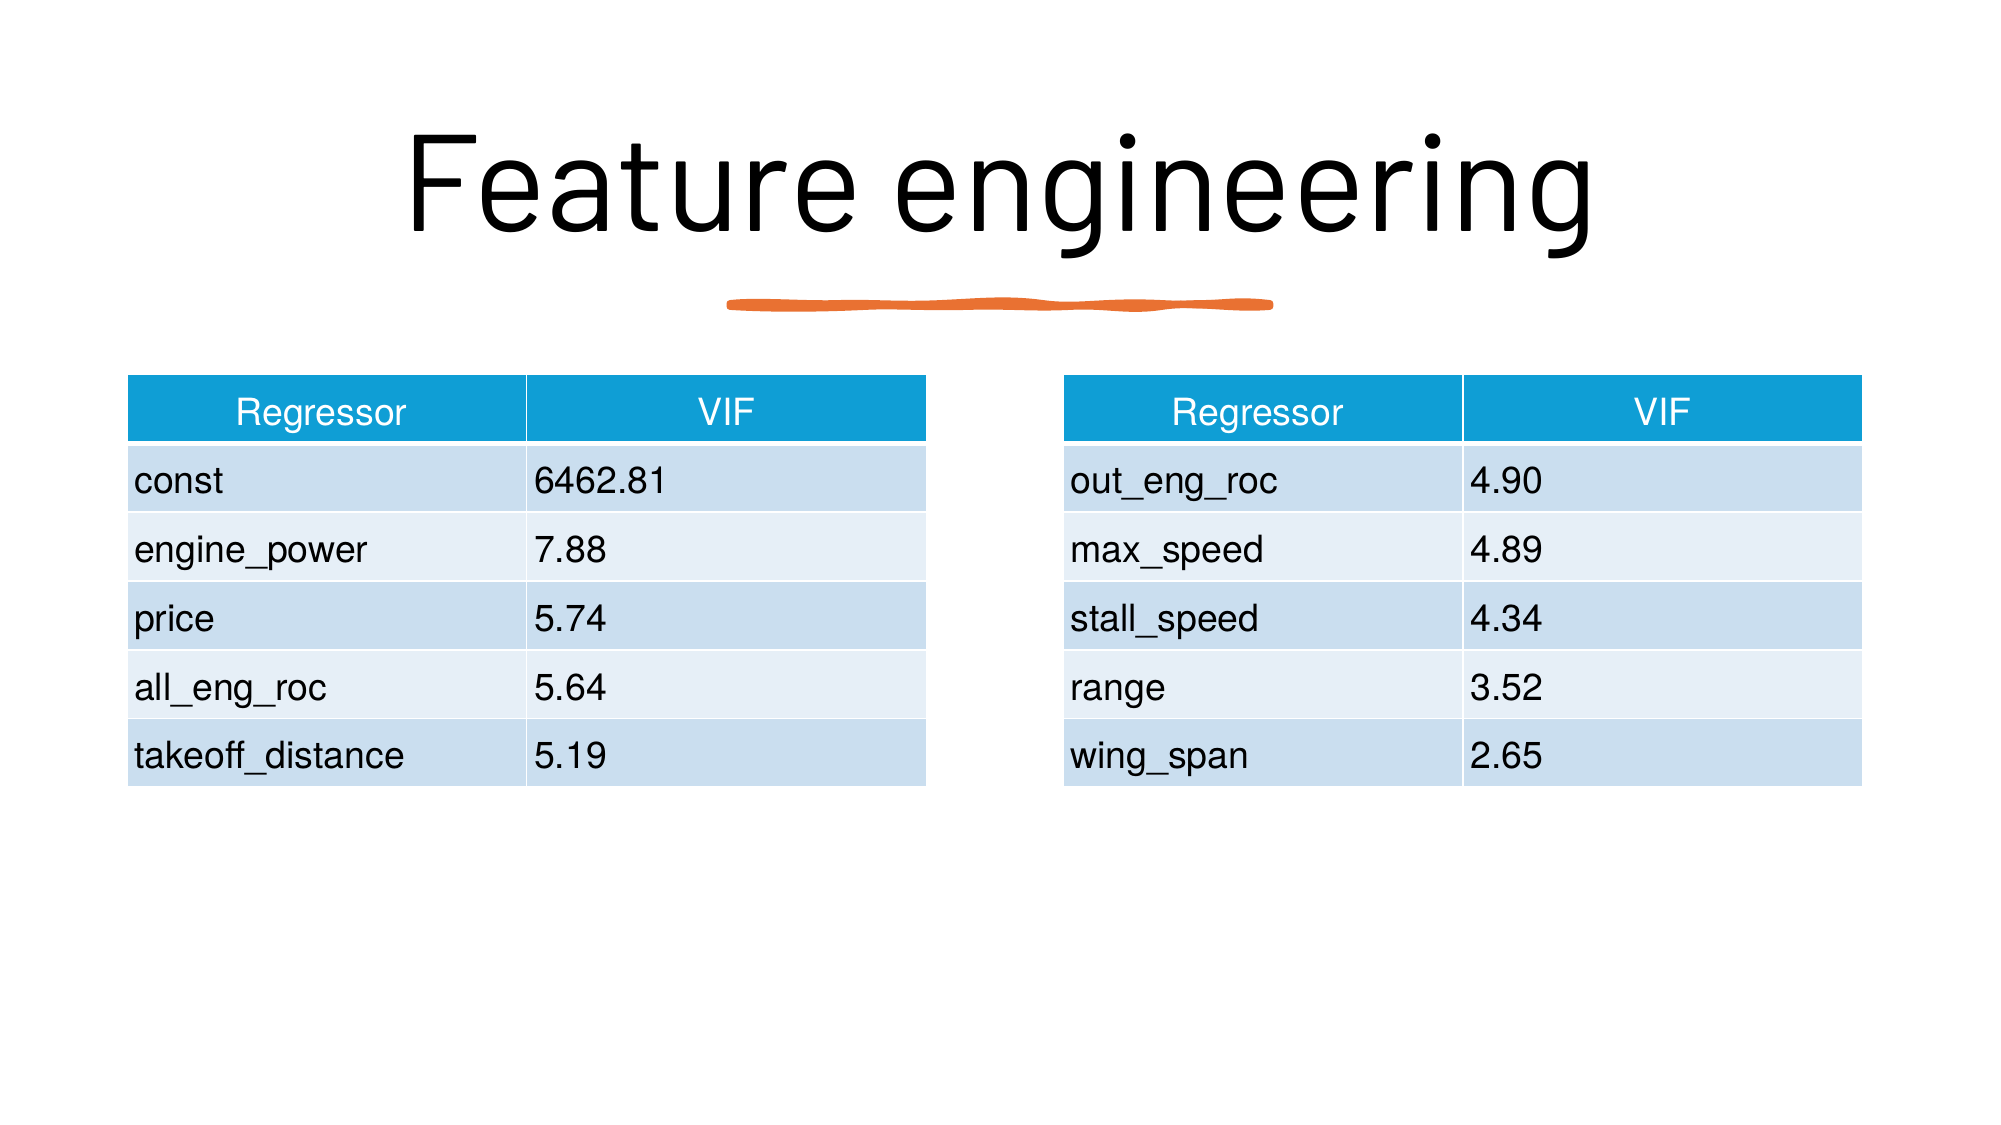

Feature engineering

| Regressor | VIF |
| --- | --- |
| const | 6462.81 |
| engine\_power | 7.88 |
| price | 5.74 |
| all\_eng\_roc | 5.64 |
| takeoff\_distance | 5.19 |
| Regressor | VIF |
| --- | --- |
| out\_eng\_roc | 4.90 |
| max\_speed | 4.89 |
| stall\_speed | 4.34 |
| range | 3.52 |
| wing\_span | 2.65 |